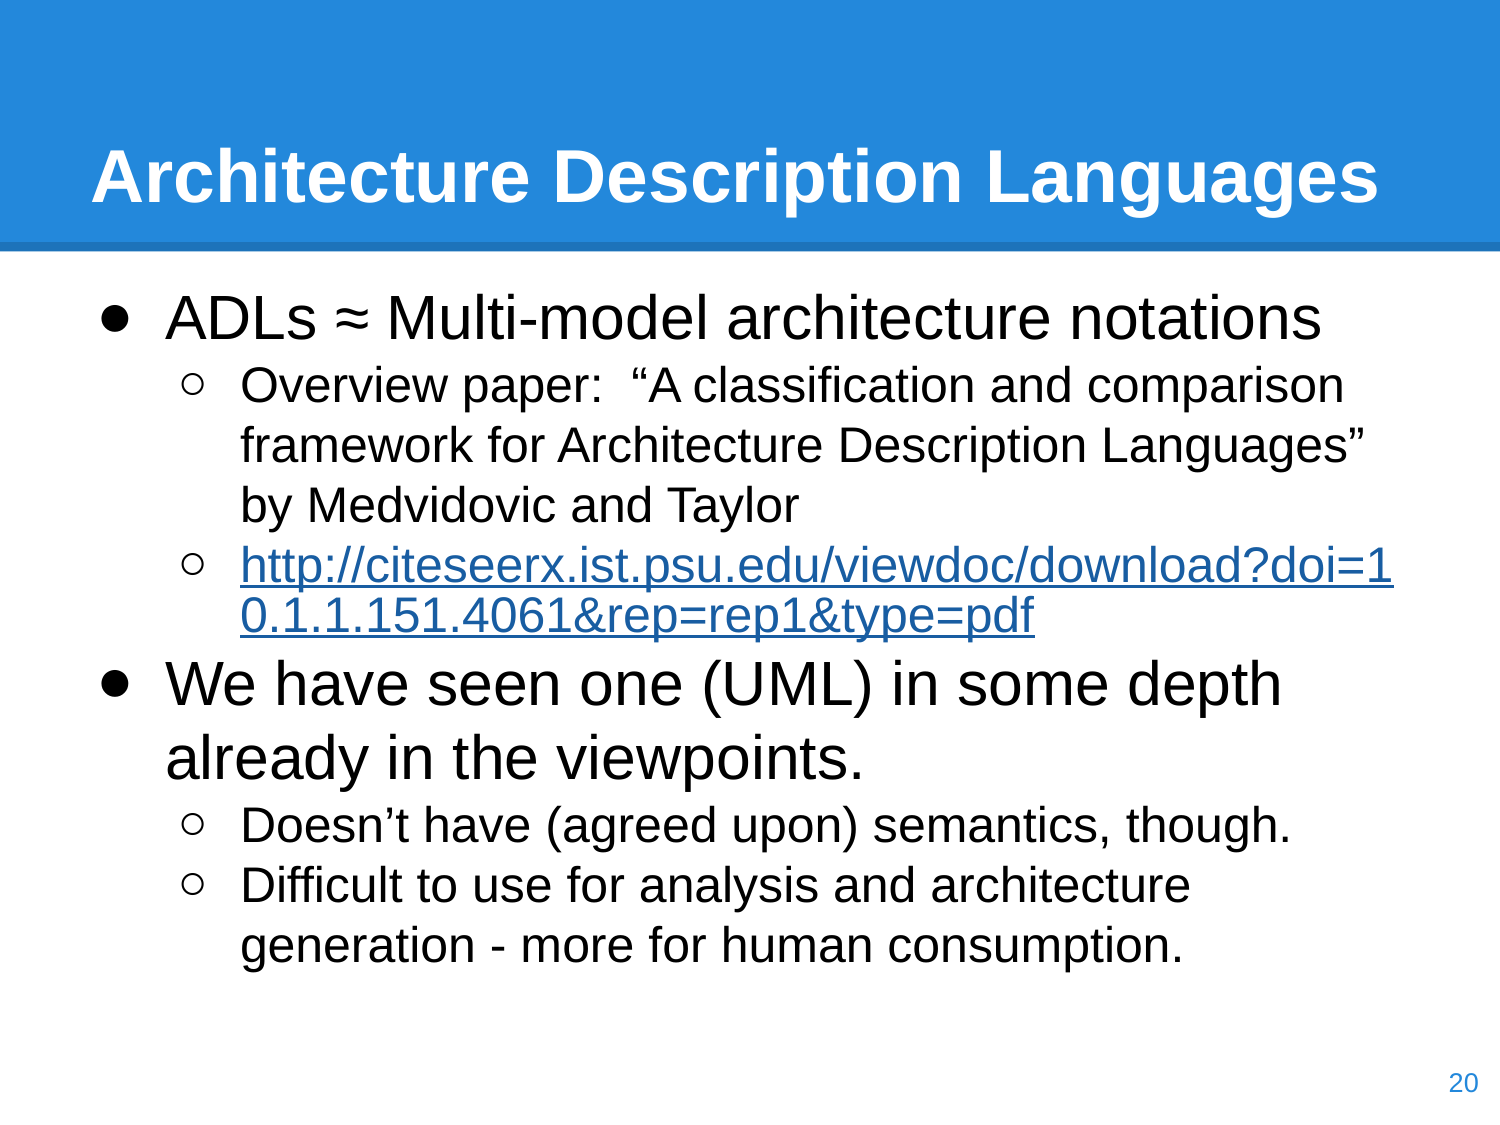

# Architecture Description Languages
ADLs ≈ Multi-model architecture notations
Overview paper:  “A classification and comparison framework for Architecture Description Languages” by Medvidovic and Taylor
http://citeseerx.ist.psu.edu/viewdoc/download?doi=10.1.1.151.4061&rep=rep1&type=pdf
We have seen one (UML) in some depth already in the viewpoints.
Doesn’t have (agreed upon) semantics, though.
Difficult to use for analysis and architecture generation - more for human consumption.

20